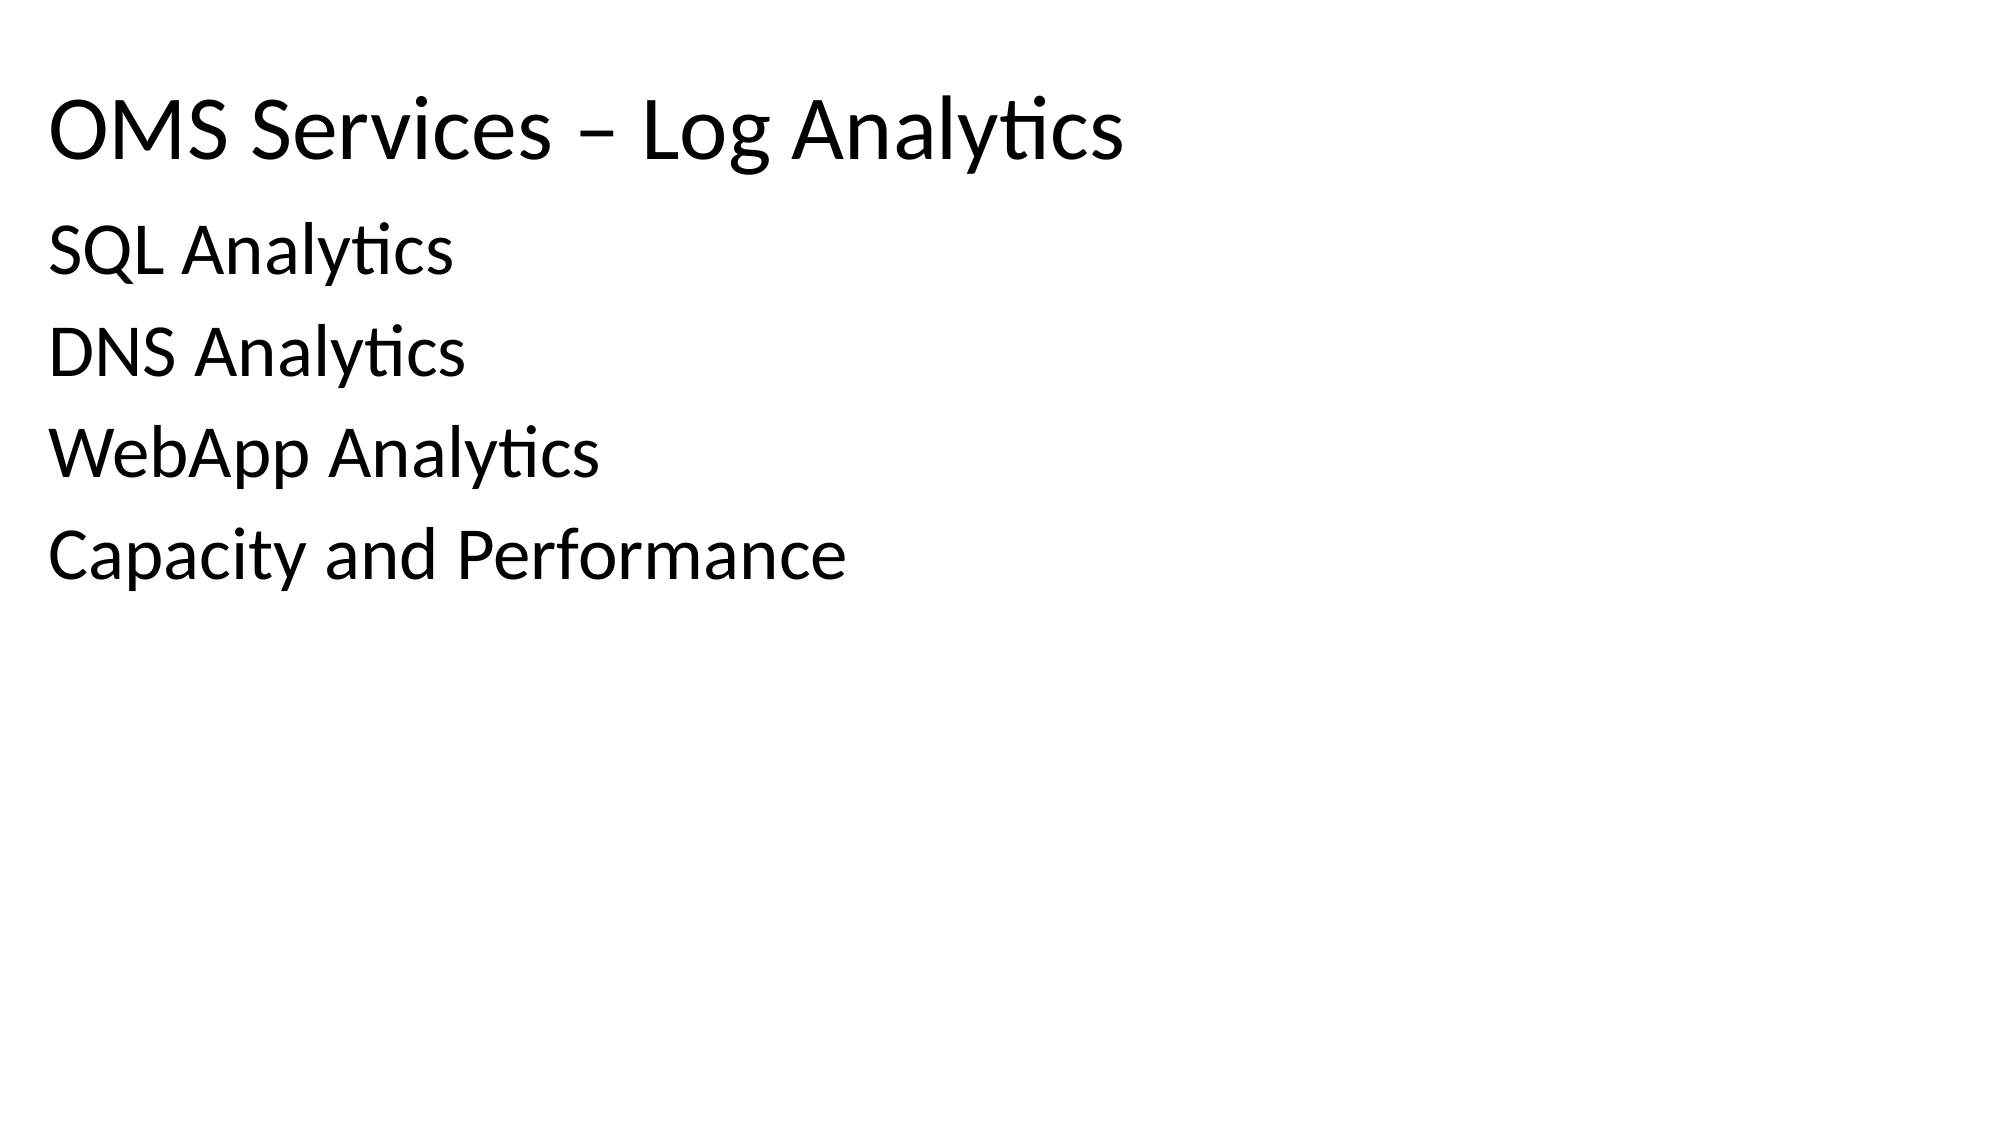

# OMS Services – Log Analytics
SQL Analytics
DNS Analytics
WebApp Analytics
Capacity and Performance